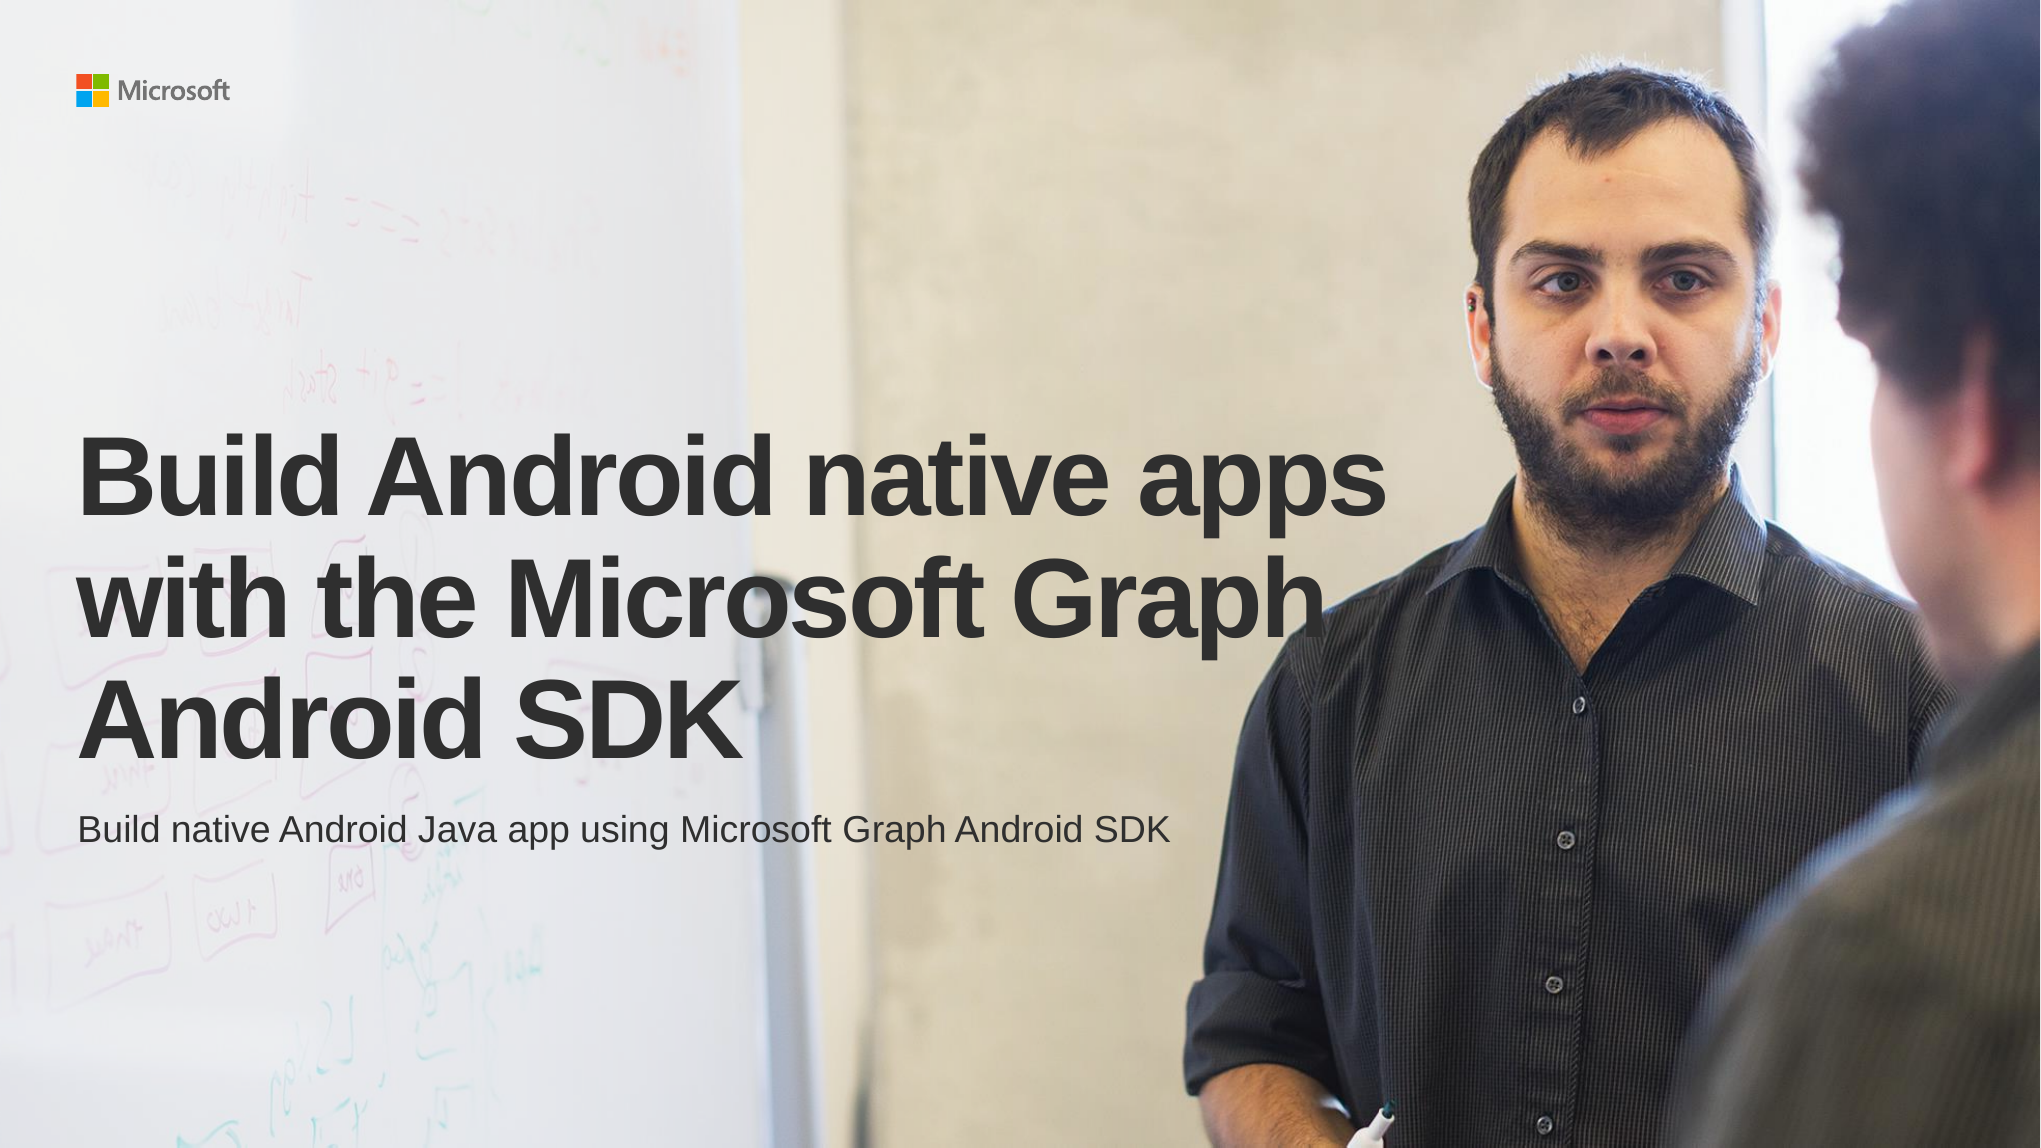

# Build Android native apps with the Microsoft Graph Android SDK
Build native Android Java app using Microsoft Graph Android SDK